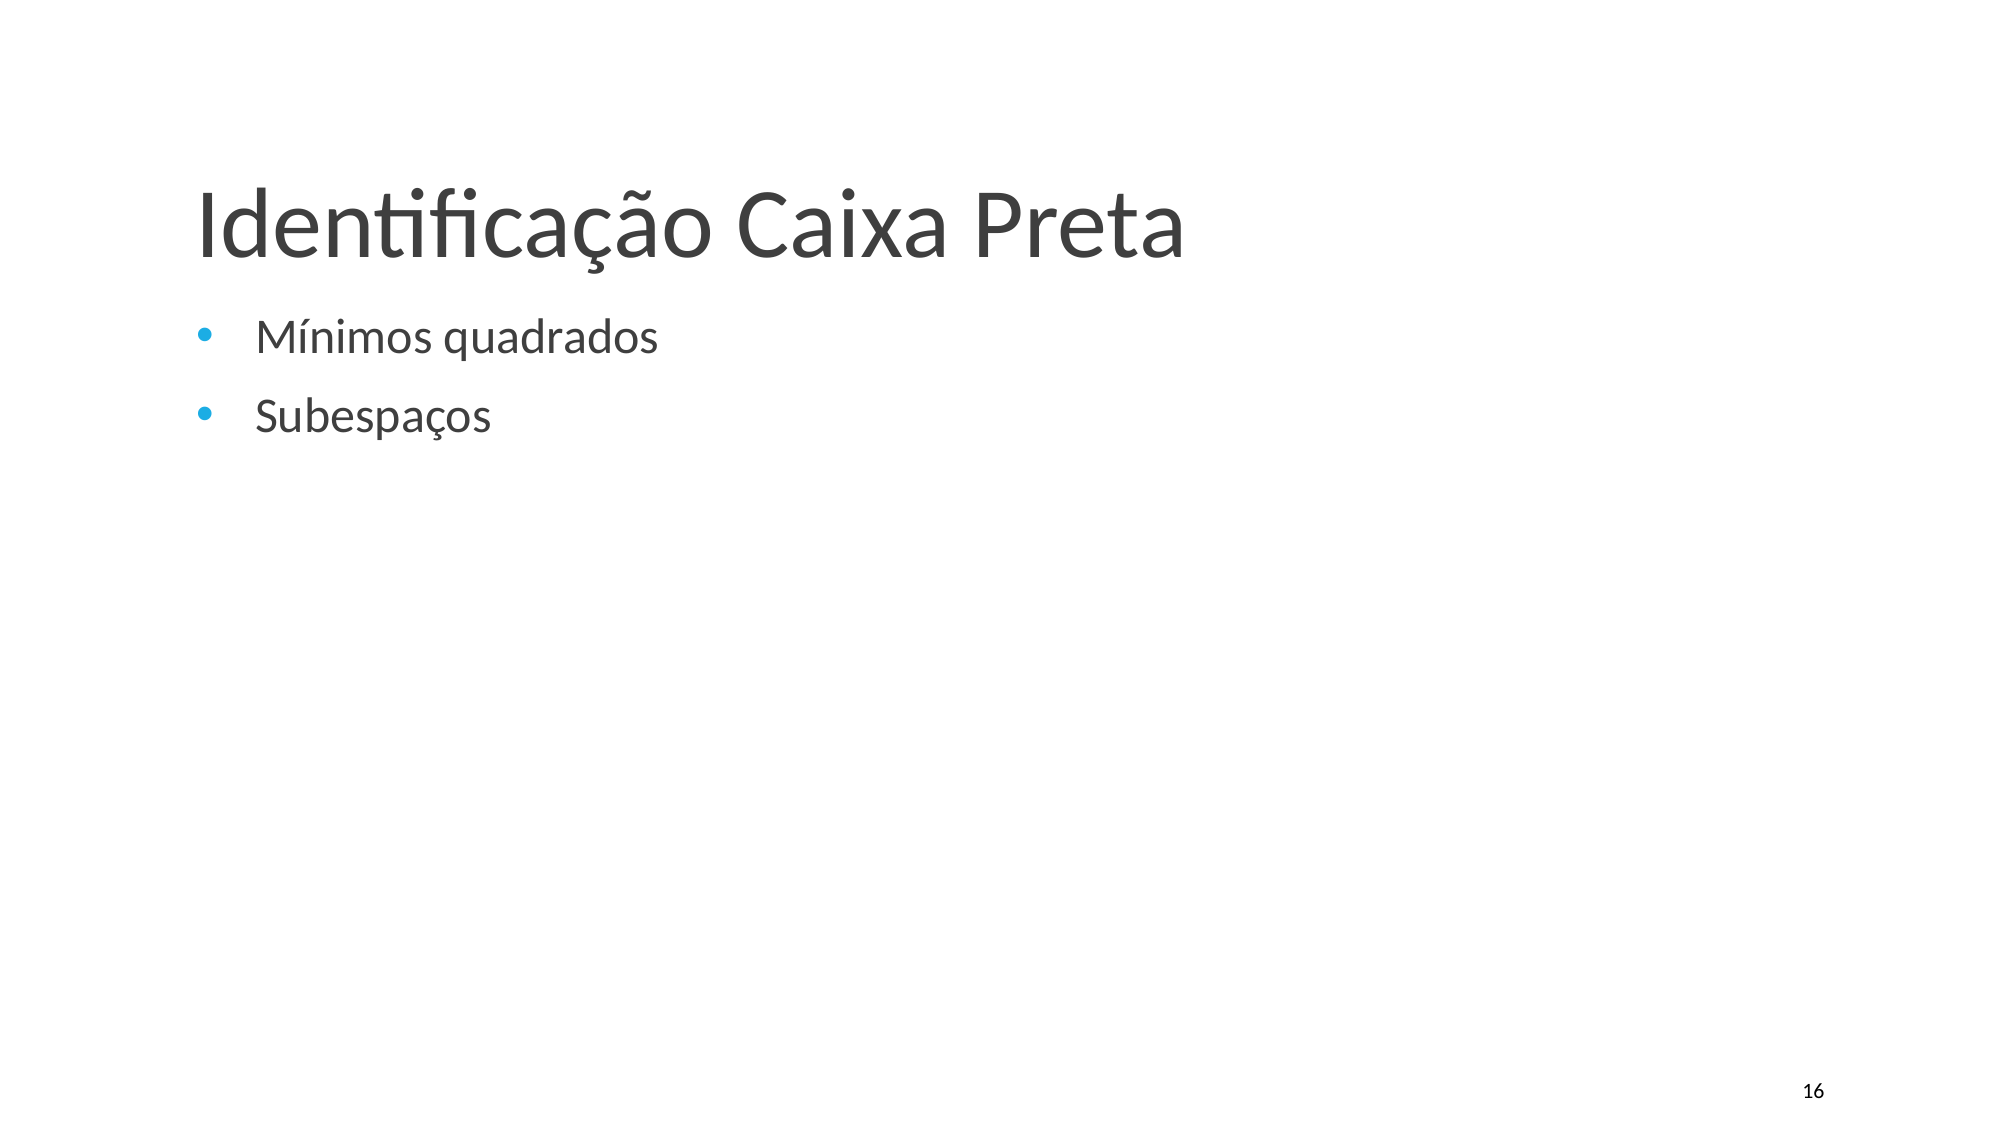

# Identificação Caixa Preta
Mínimos quadrados
Subespaços
16